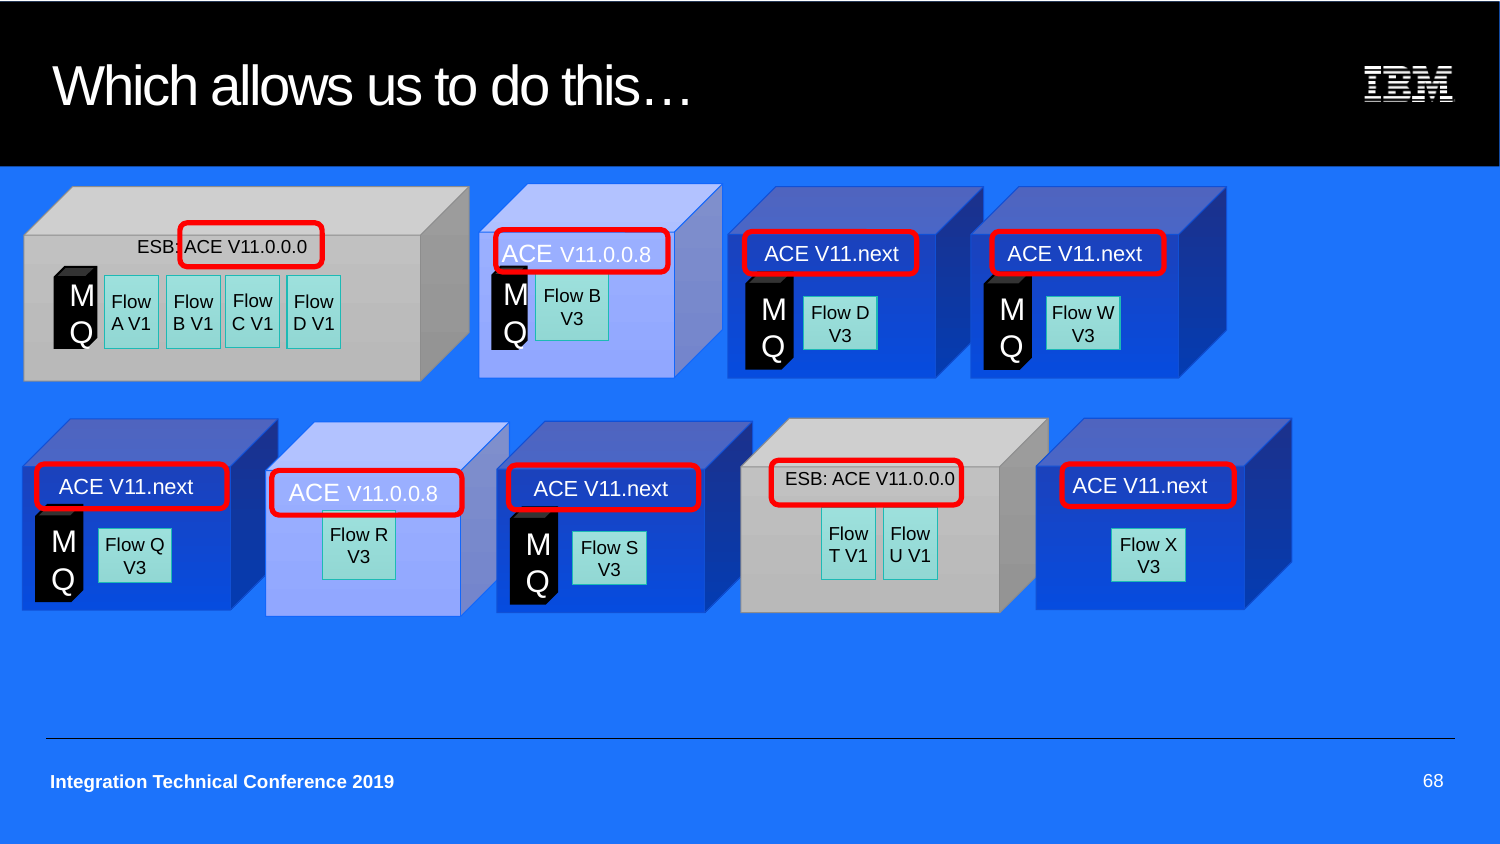

Which allows us to do this…
ACE V11.0.0.8
ESB: ACE V11.0.0.0
ACE V11.next
MQ
Flow W V3
ACE V11.next

MQ
MQ
Flow B V3
MQ
Flow C V1
Flow A V1
Flow B V1
Flow D V1
Flow D V3
ESB: ACE V11.0.0.0
Flow T V1
Flow U V1
ACE V11.next
Flow X V3
ACE V11.next
MQ
Flow Q V3
ACE V11.next
MQ
Flow S V3
ACE V11.0.0.8
Flow R V3